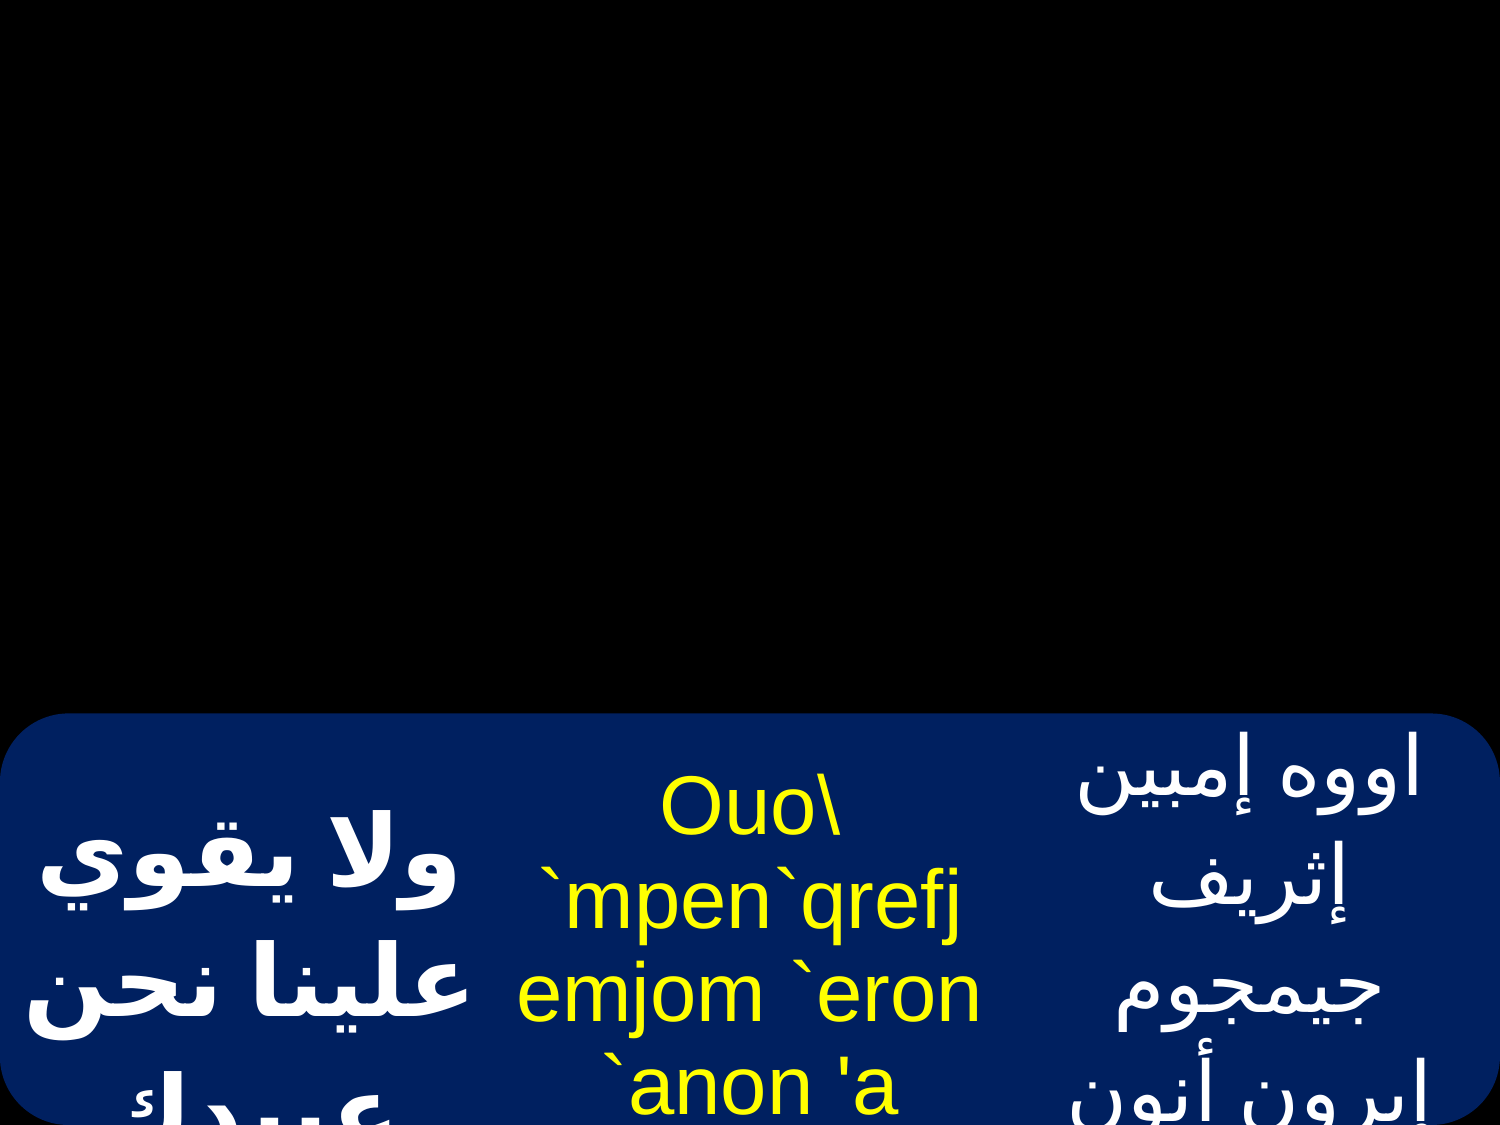

| ولا يقوي علينا نحن عبيدك | Ouo\ `mpen`qrefjemjom `eron `anon 'a nek`ebiaik> | اووه إمبين إثريف جيمجوم إيرون أنون خانيك إيفيئيك |
| --- | --- | --- |